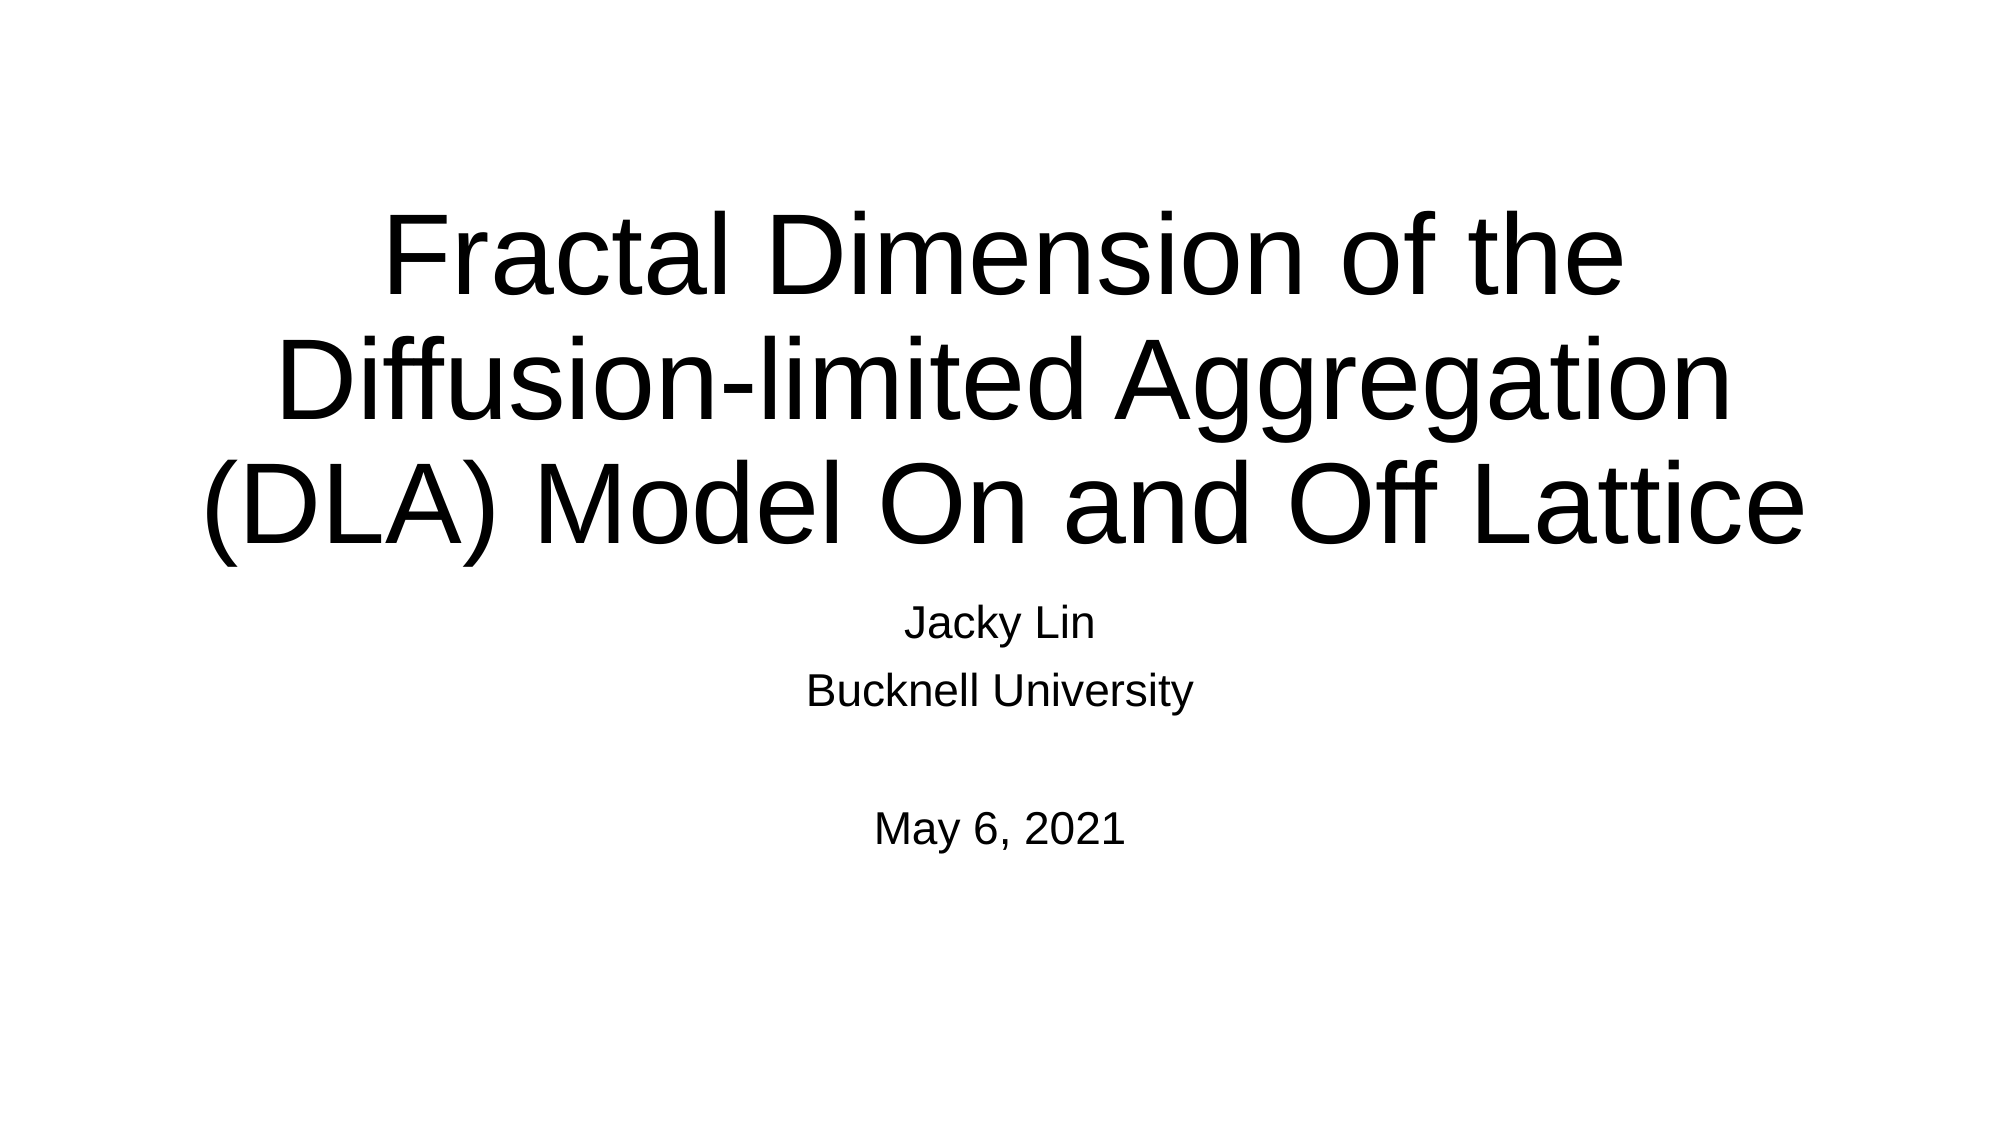

# Fractal Dimension of the Diffusion-limited Aggregation (DLA) Model On and Off Lattice
Jacky Lin
Bucknell University

May 6, 2021